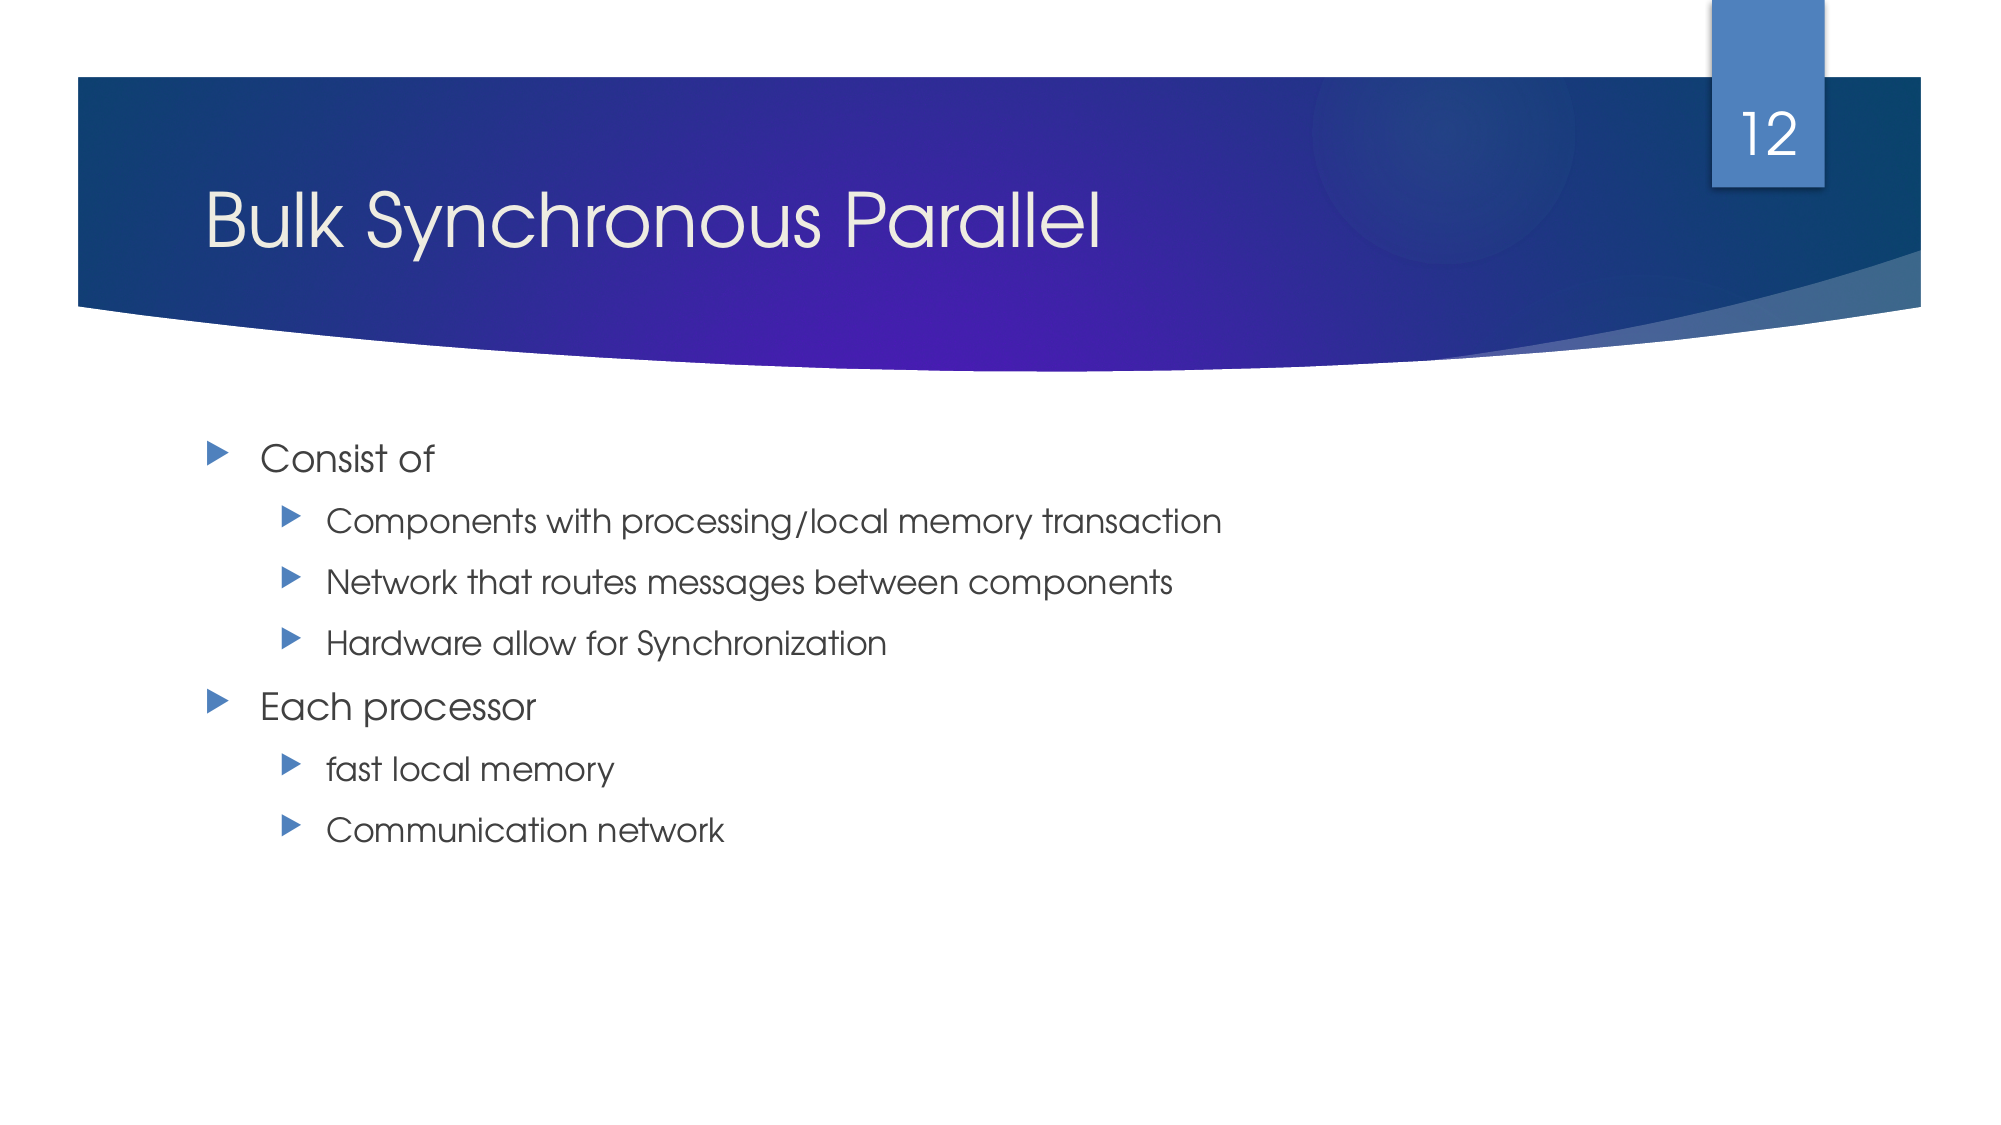

12
# Bulk Synchronous Parallel
Consist of
Components with processing/local memory transaction
Network that routes messages between components
Hardware allow for Synchronization
Each processor
fast local memory
Communication network